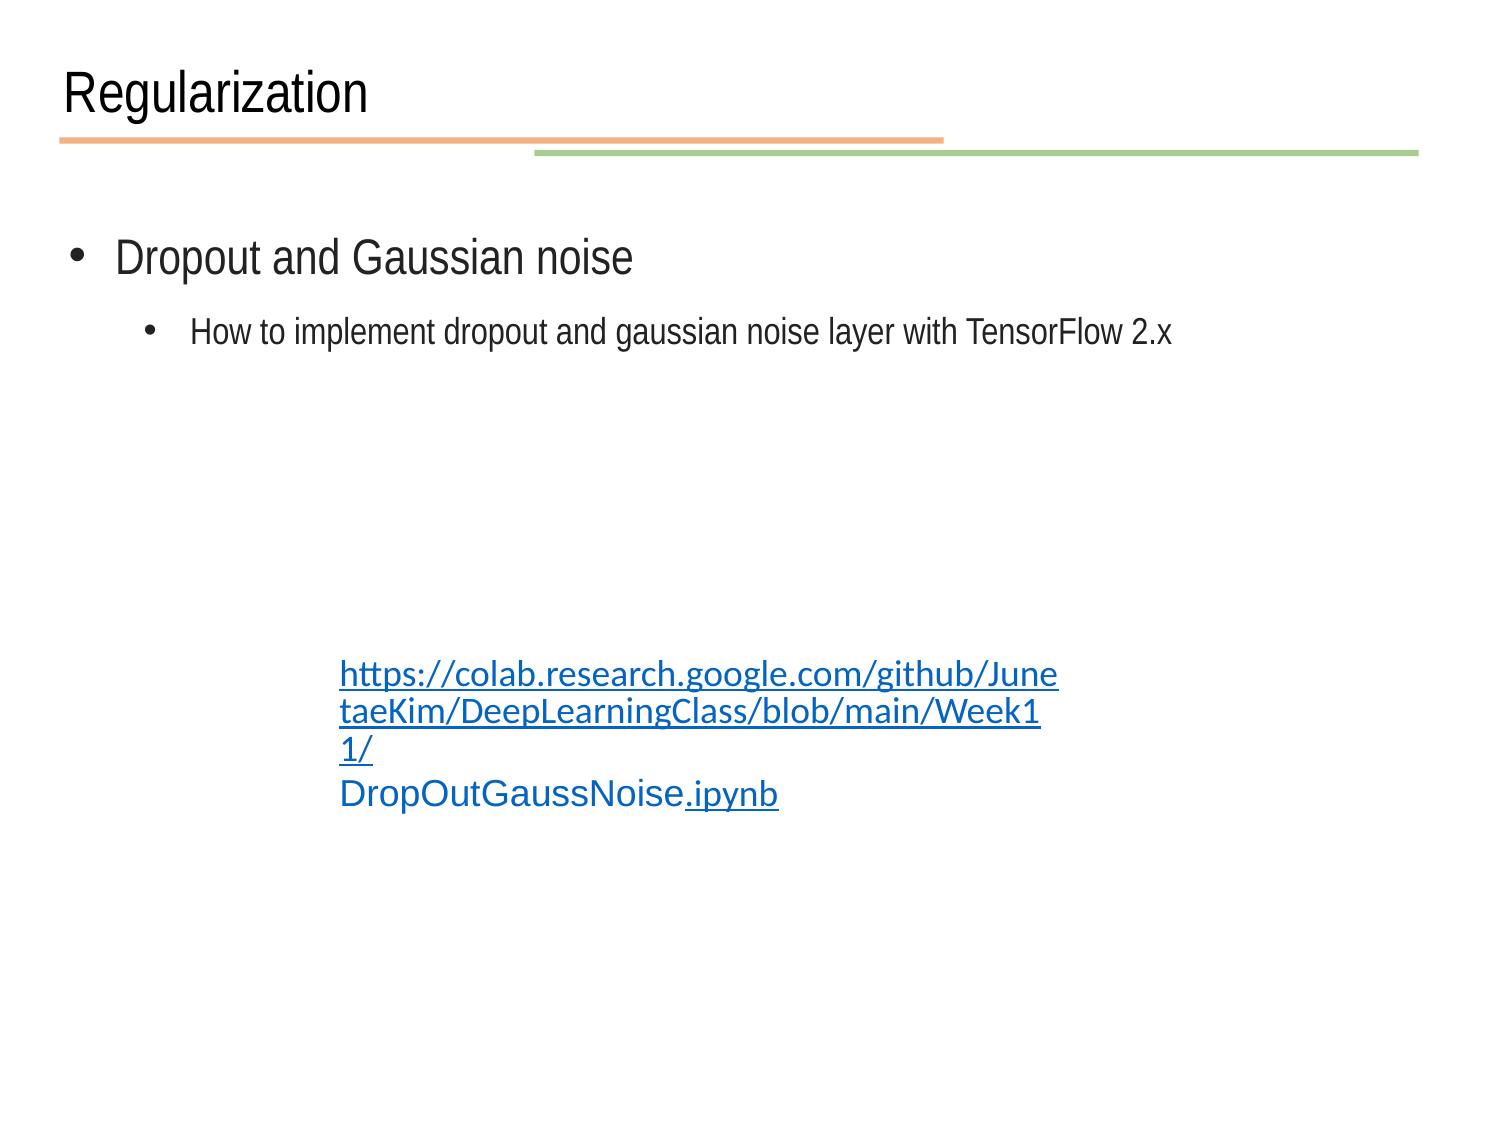

Regularization
Dropout and Gaussian noise
How to implement dropout and gaussian noise layer with TensorFlow 2.x

https://colab.research.google.com/github/JunetaeKim/DeepLearningClass/blob/main/Week11/DropOutGaussNoise.ipynb